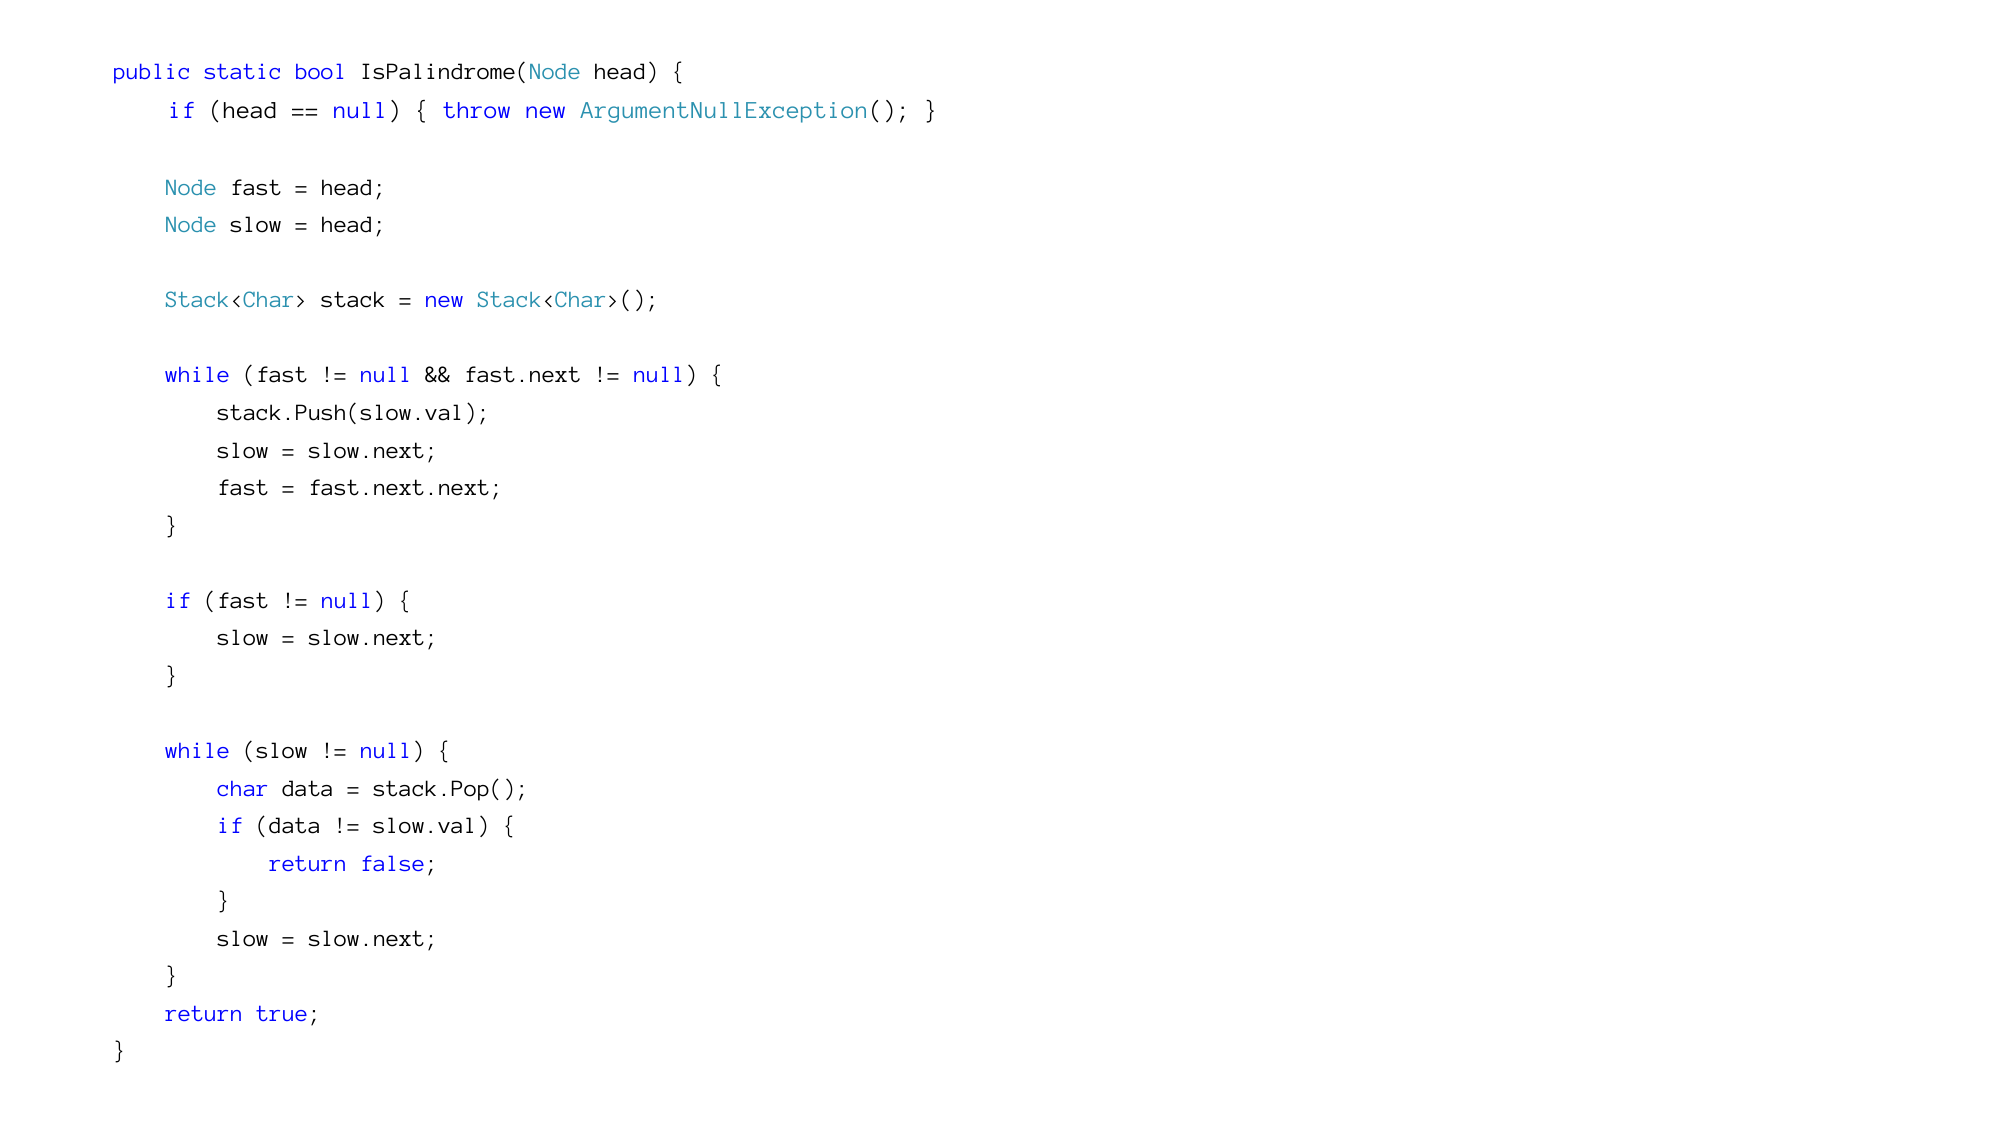

20
public static bool IsPalindrome(Node head) {
    if (head == null) { throw new ArgumentNullException(); }

    Node fast = head;
    Node slow = head;

    Stack<Char> stack = new Stack<Char>();

    while (fast != null && fast.next != null) {
        stack.Push(slow.val);
        slow = slow.next;
        fast = fast.next.next;
    }

    if (fast != null) {
        slow = slow.next;
    }

    while (slow != null) {
        char data = stack.Pop();
        if (data != slow.val) {
            return false;
        }
        slow = slow.next;
    }
    return true;
}